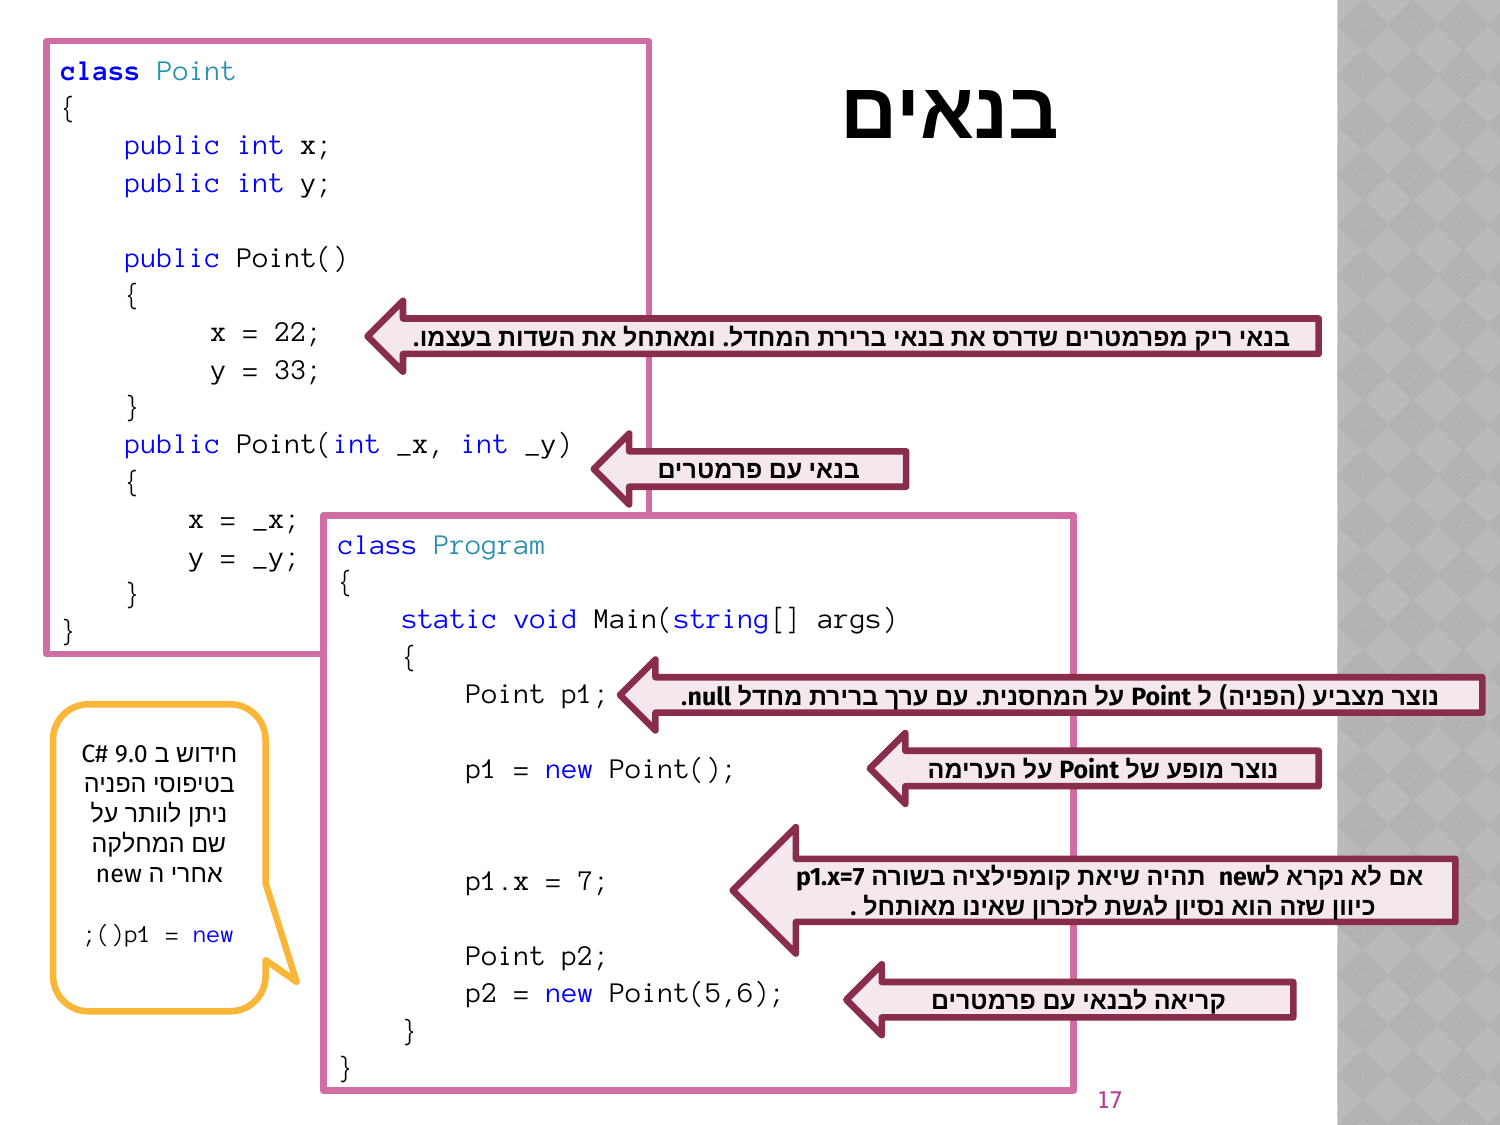

class Point
{
    public int x;
    public int y;

    public Point()
    {
        	x = 22;
	y = 33;
    }
    public Point(int _x, int _y)
    {
        x = _x;
        y = _y;
    }
}
# בנאים
בנאי ריק מפרמטרים שדרס את בנאי ברירת המחדל. ומאתחל את השדות בעצמו.
בנאי עם פרמטרים
class Program
{
    static void Main(string[] args)
    {
        Point p1;

        p1 = new Point();

        p1.x = 7;

        Point p2;
        p2 = new Point(5,6);
    }
}
נוצר מצביע (הפניה) ל Point על המחסנית. עם ערך ברירת מחדל null.
חידוש ב C# 9.0
בטיפוסי הפניה ניתן לוותר על שם המחלקה אחרי ה new

p1 = new();

נוצר מופע של Point על הערימה
אם לא נקרא לnew  תהיה שיאת קומפילציה בשורה p1.x=7 כיוון שזה הוא נסיון לגשת לזכרון שאינו מאותחל .
קריאה לבנאי עם פרמטרים
17